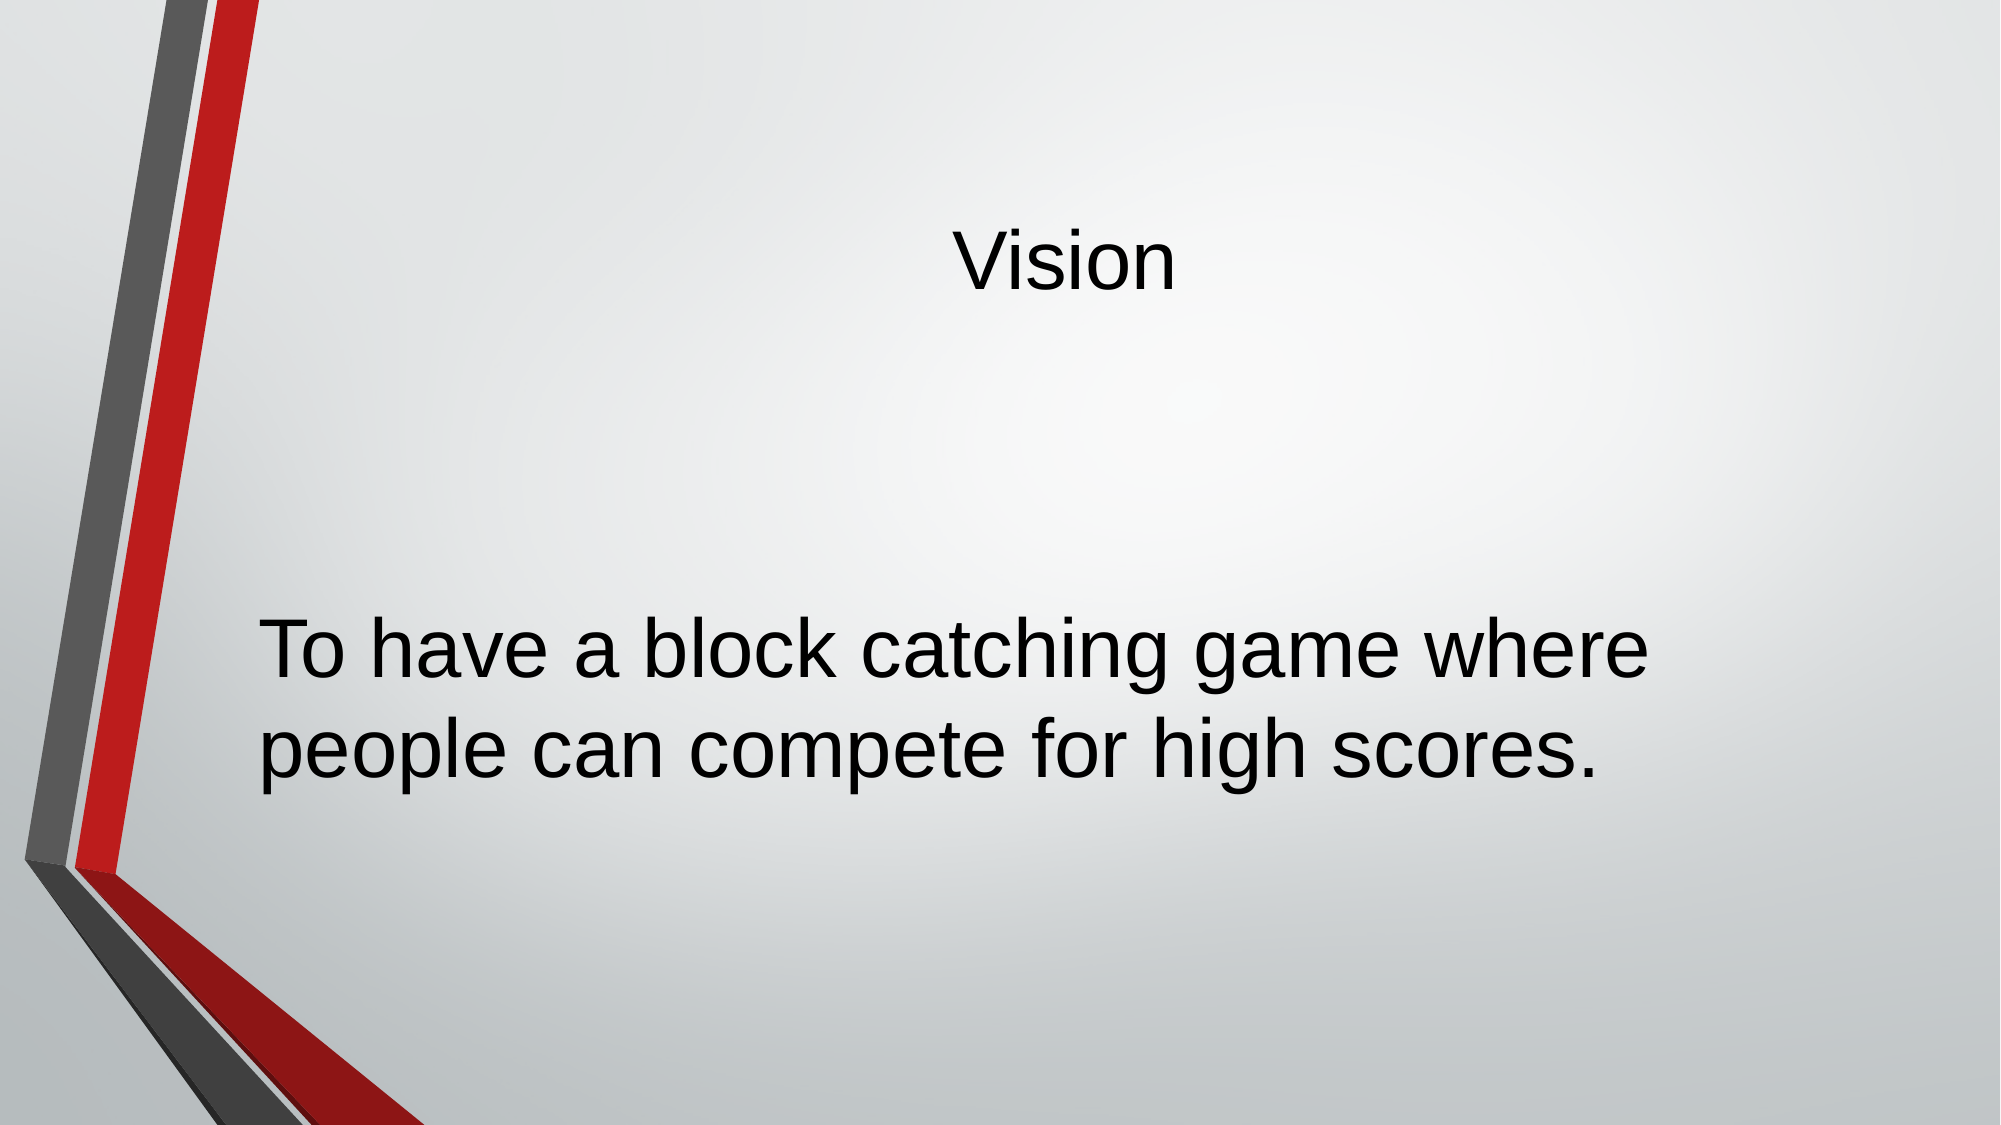

# Vision
To have a block catching game where people can compete for high scores.